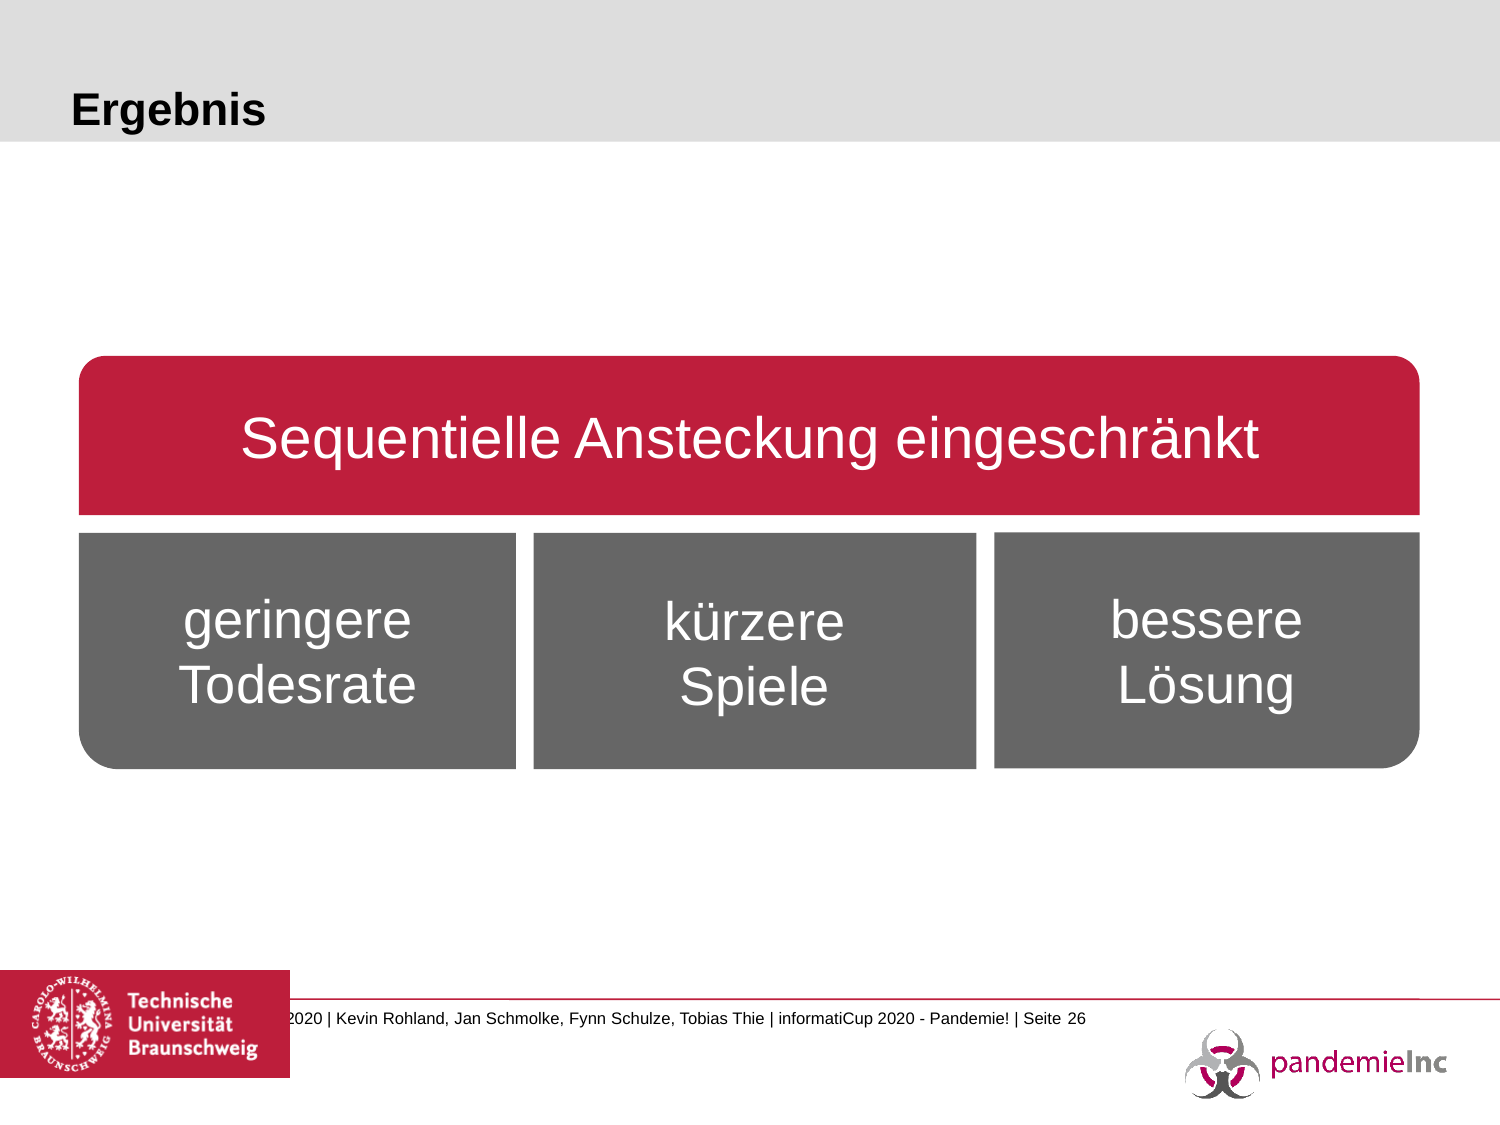

# Ergebnis
kürzere
Spiele

bessere
Lösung
geringere
Todesrate

Sequentielle Ansteckung eingeschränkt